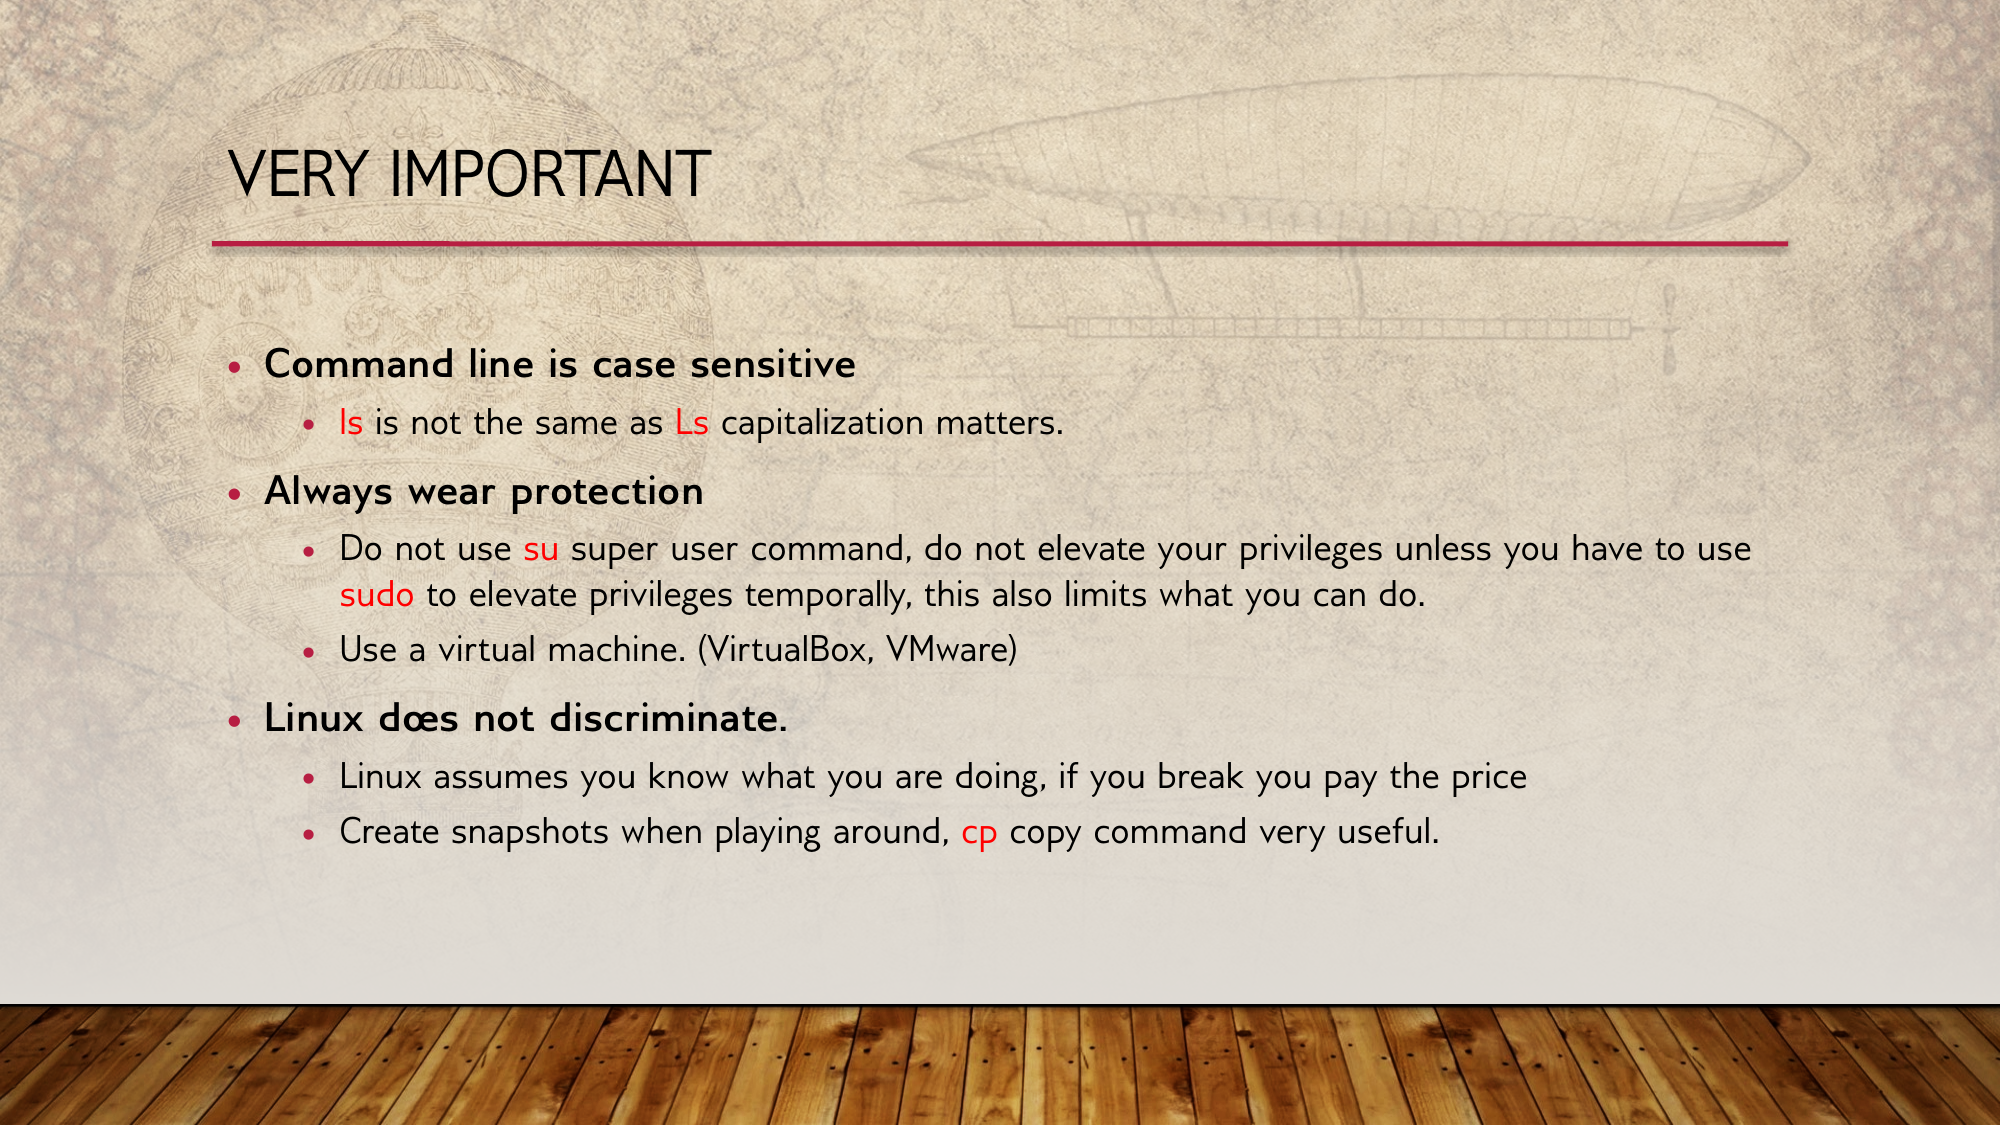

Very important
Command line is case sensitive
ls is not the same as Ls capitalization matters.
Always wear protection
Do not use su super user command, do not elevate your privileges unless you have to use sudo to elevate privileges temporally, this also limits what you can do.
Use a virtual machine. (VirtualBox, VMware)
Linux does not discriminate.
Linux assumes you know what you are doing, if you break you pay the price
Create snapshots when playing around, cp copy command very useful.